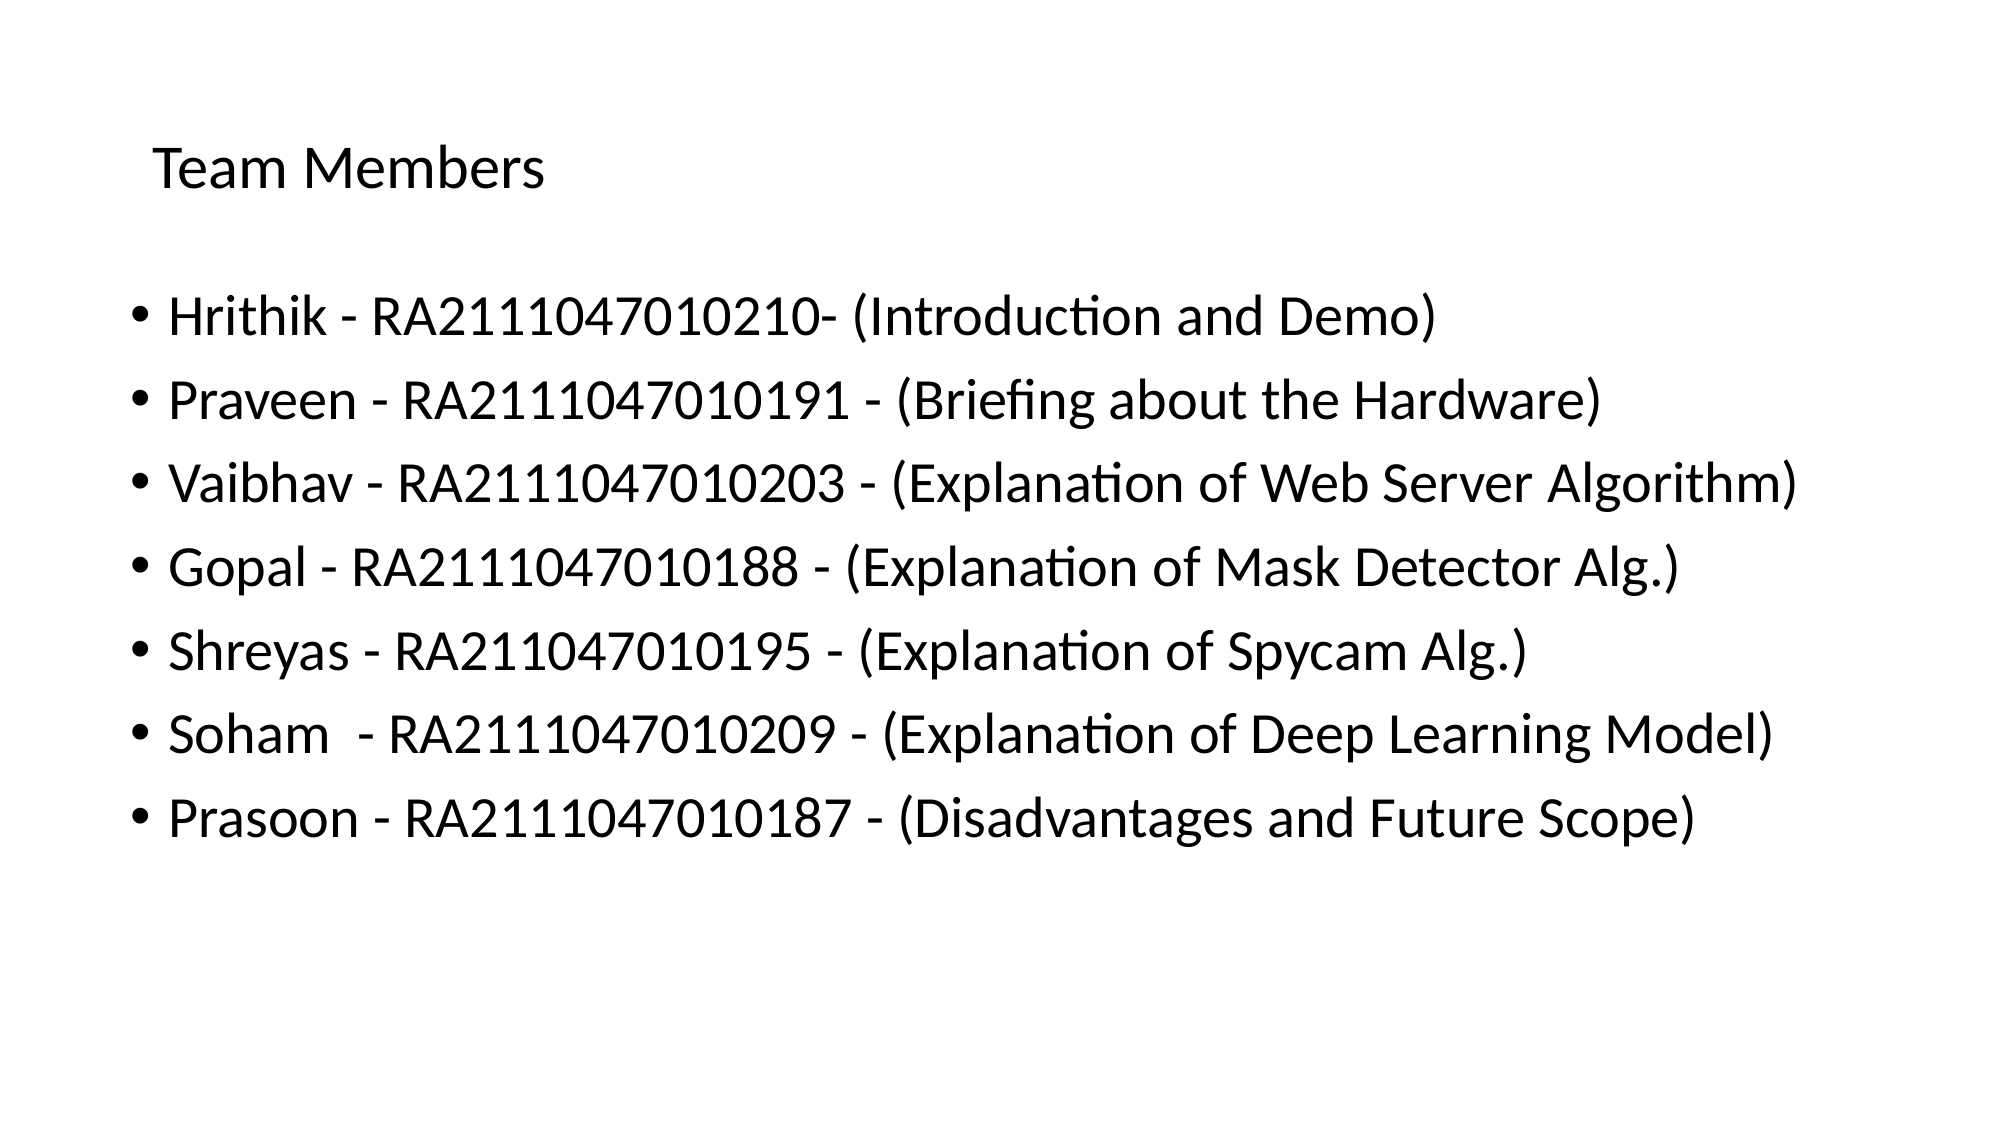

# Team Members
Hrithik - RA2111047010210- (Introduction and Demo)
Praveen - RA2111047010191 - (Briefing about the Hardware)
Vaibhav - RA2111047010203 - (Explanation of Web Server Algorithm)
Gopal - RA2111047010188 - (Explanation of Mask Detector Alg.)
Shreyas - RA211047010195 - (Explanation of Spycam Alg.)
Soham  - RA2111047010209 - (Explanation of Deep Learning Model)
Prasoon - RA2111047010187 - (Disadvantages and Future Scope)